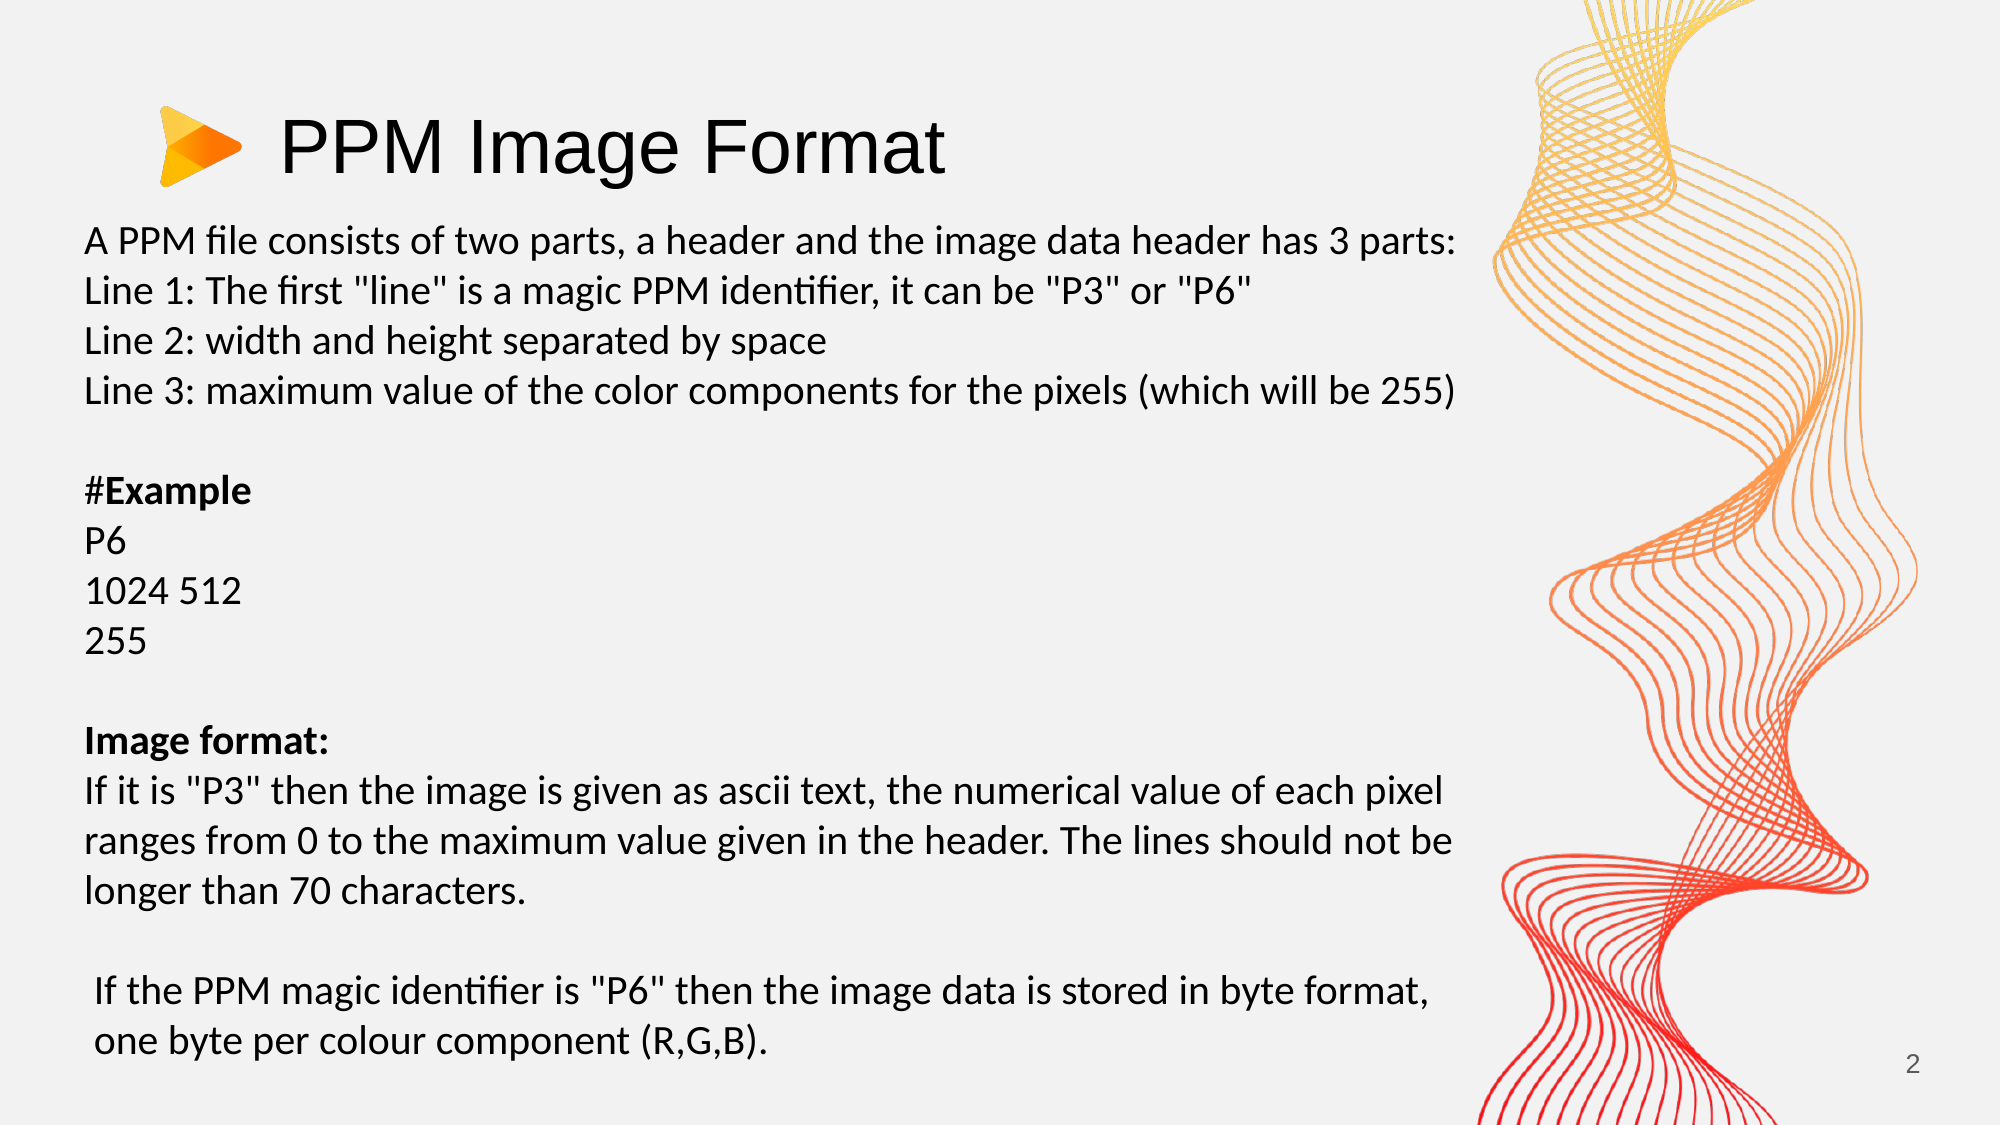

# PPM Image Format
A PPM file consists of two parts, a header and the image data header has 3 parts:
Line 1: The first "line" is a magic PPM identifier, it can be "P3" or "P6"
Line 2: width and height separated by space
Line 3: maximum value of the color components for the pixels (which will be 255)

#Example
P6
1024 512
255

Image format:
If it is "P3" then the image is given as ascii text, the numerical value of each pixel ranges from 0 to the maximum value given in the header. The lines should not be longer than 70 characters.

 If the PPM magic identifier is "P6" then the image data is stored in byte format,
 one byte per colour component (R,G,B).
2